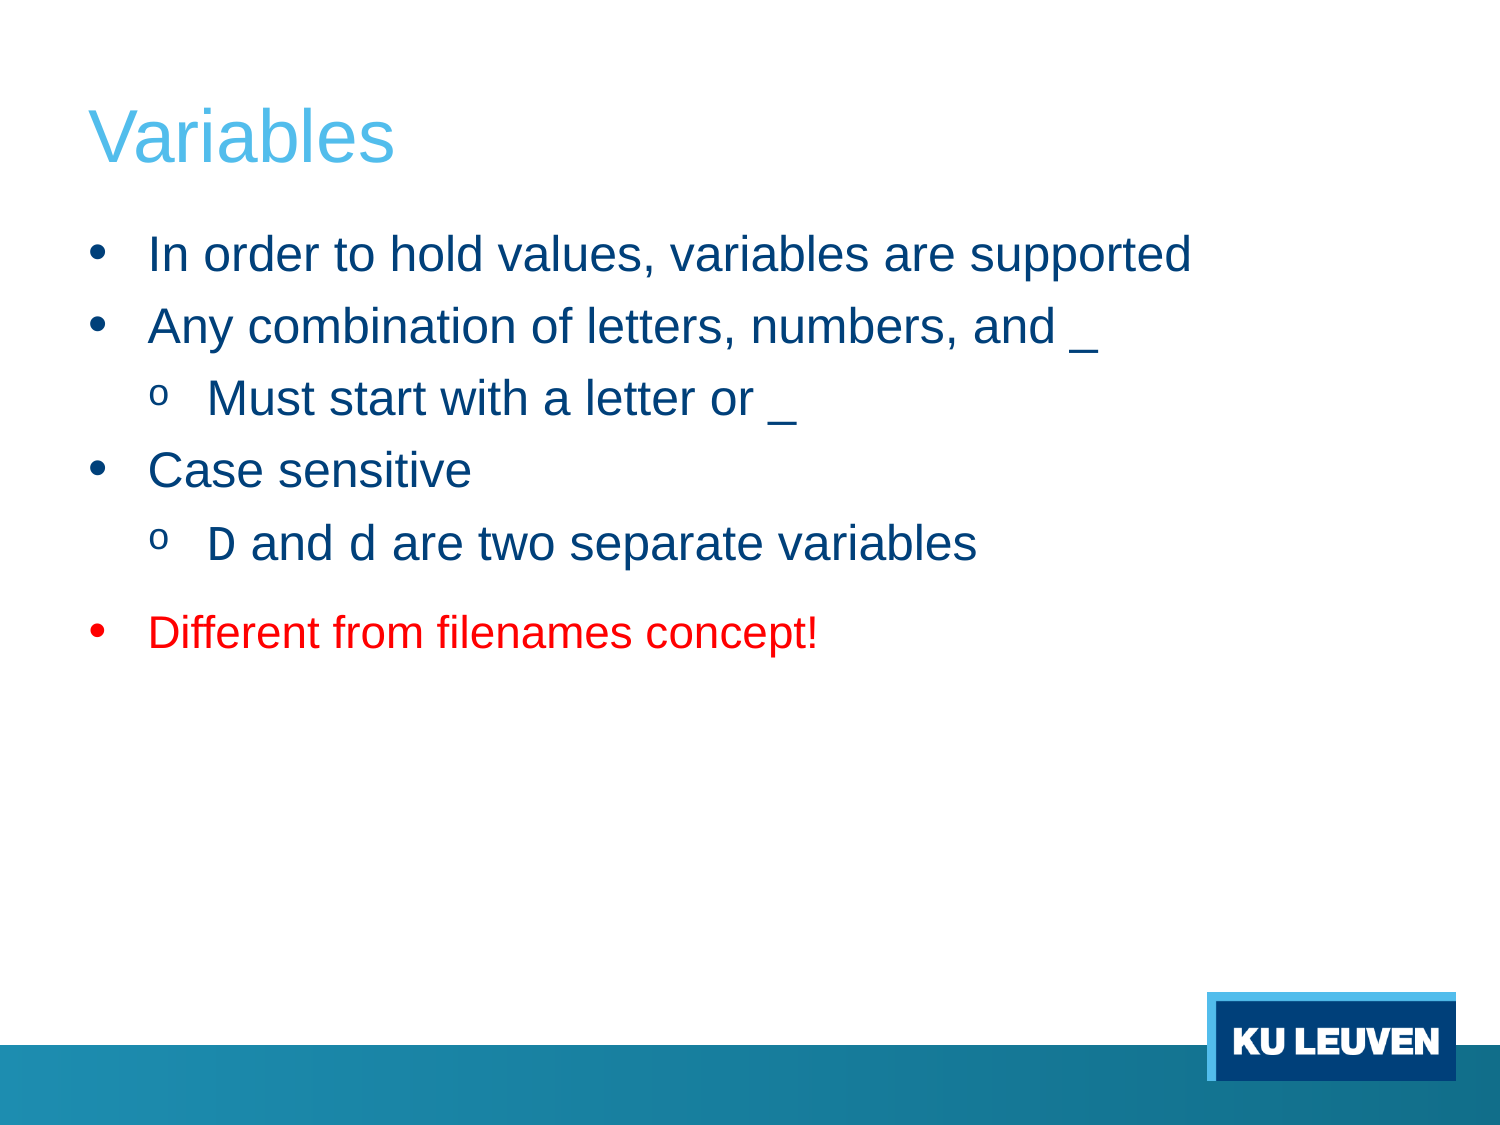

# Variables
In order to hold values, variables are supported
Any combination of letters, numbers, and _
Must start with a letter or _
Case sensitive
D and d are two separate variables
Different from filenames concept!